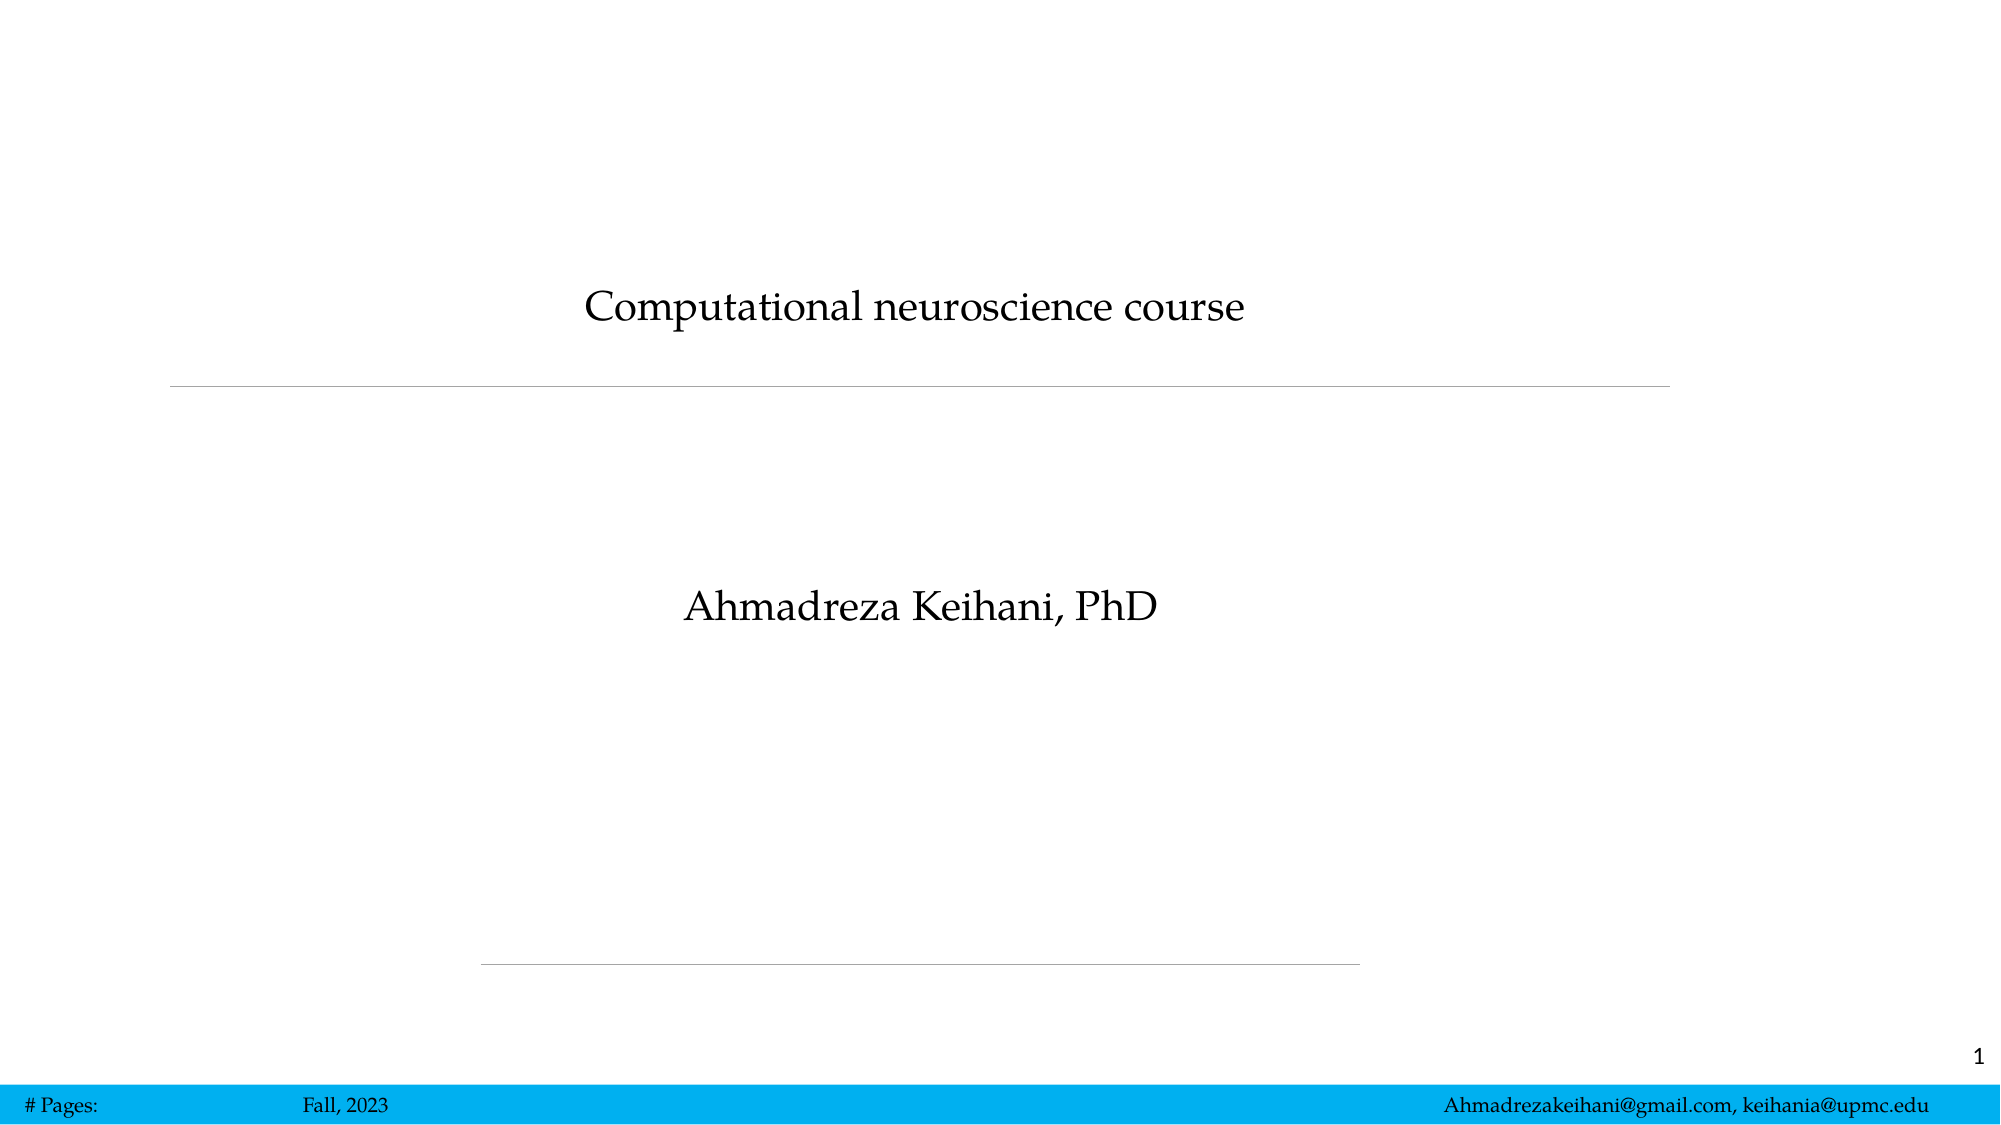

Computational neuroscience course

Ahmadreza Keihani, PhD

1
  # Pages:                                       Fall, 2023                                                                                                                                                                                                         Ahmadrezakeihani@gmail.com, keihania@upmc.edu